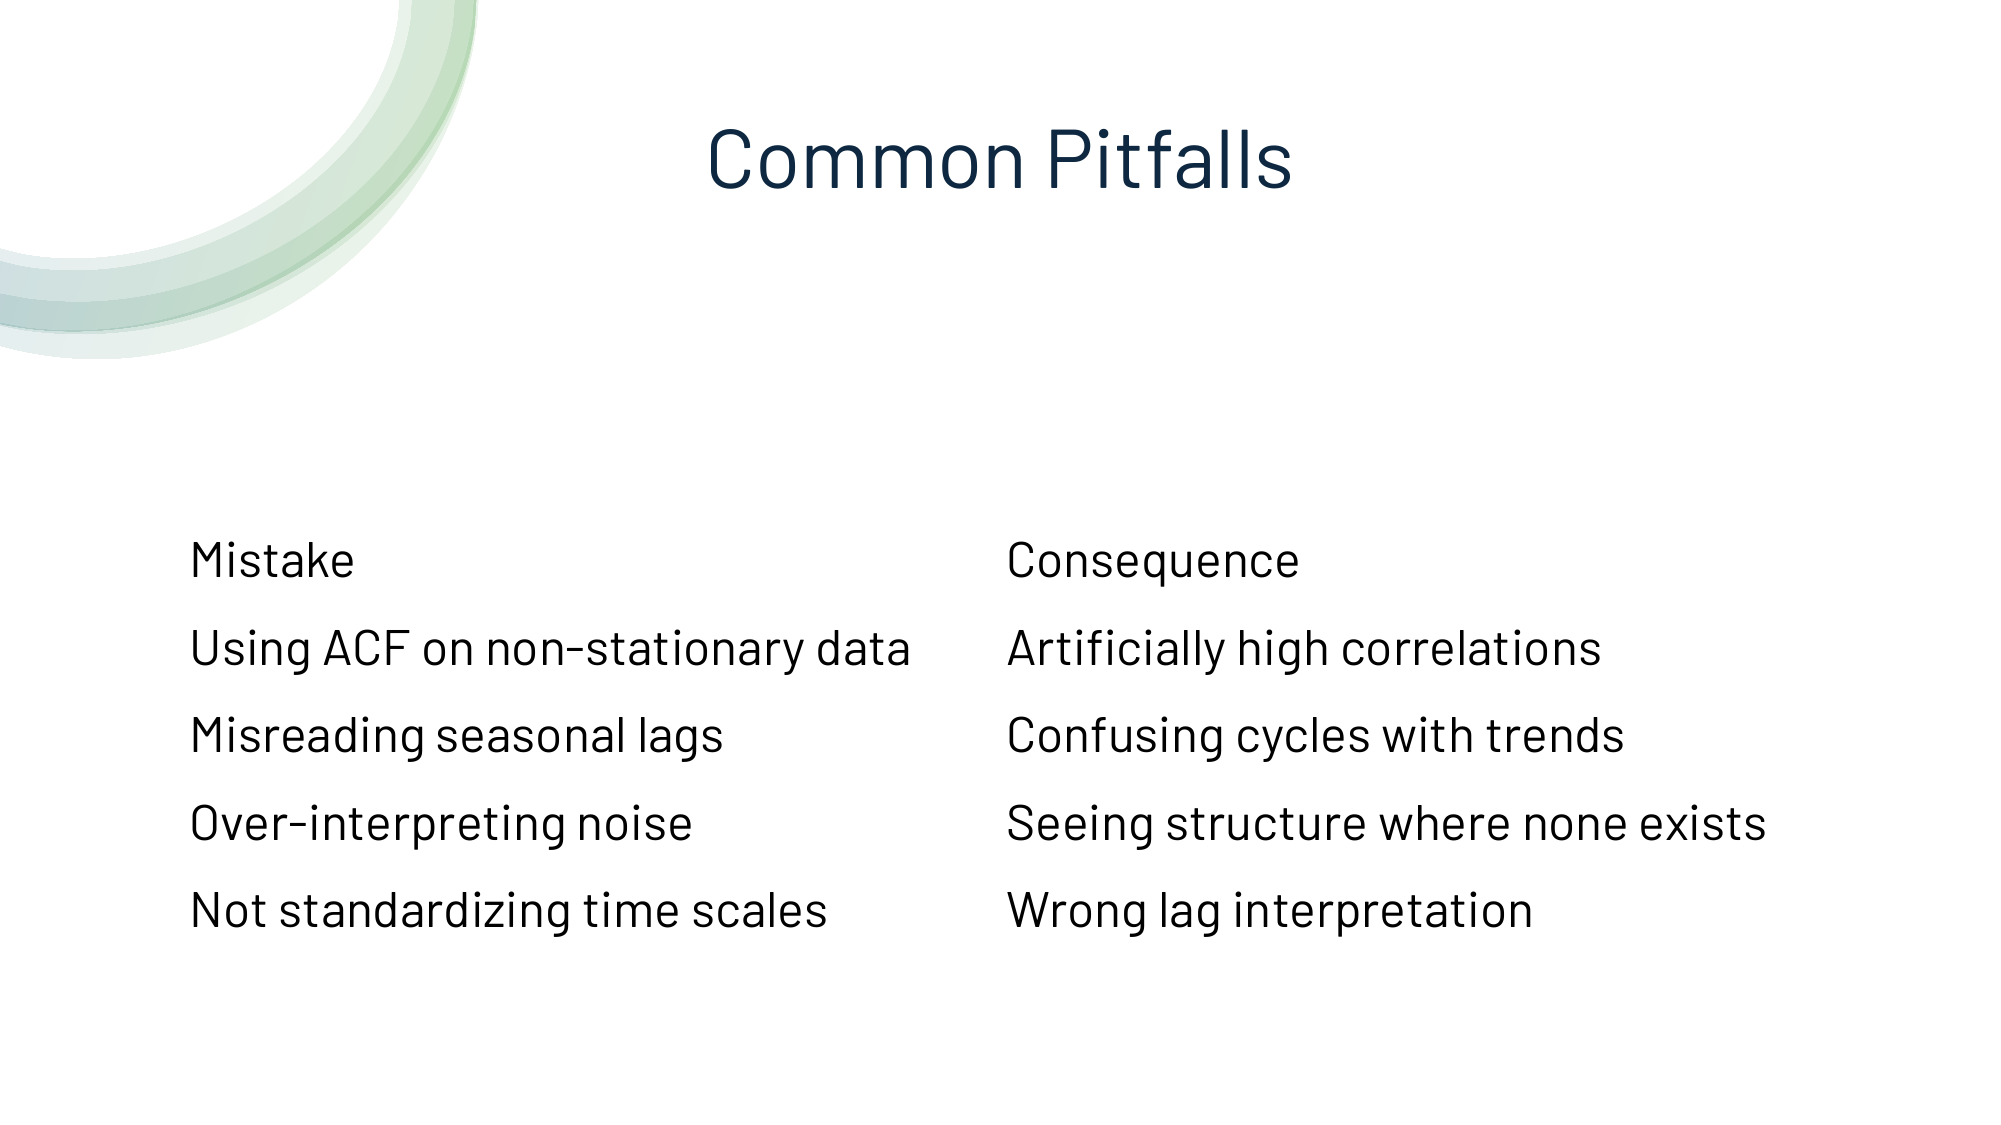

# Common Pitfalls
| Mistake | Consequence |
| --- | --- |
| Using ACF on non-stationary data | Artificially high correlations |
| Misreading seasonal lags | Confusing cycles with trends |
| Over-interpreting noise | Seeing structure where none exists |
| Not standardizing time scales | Wrong lag interpretation |